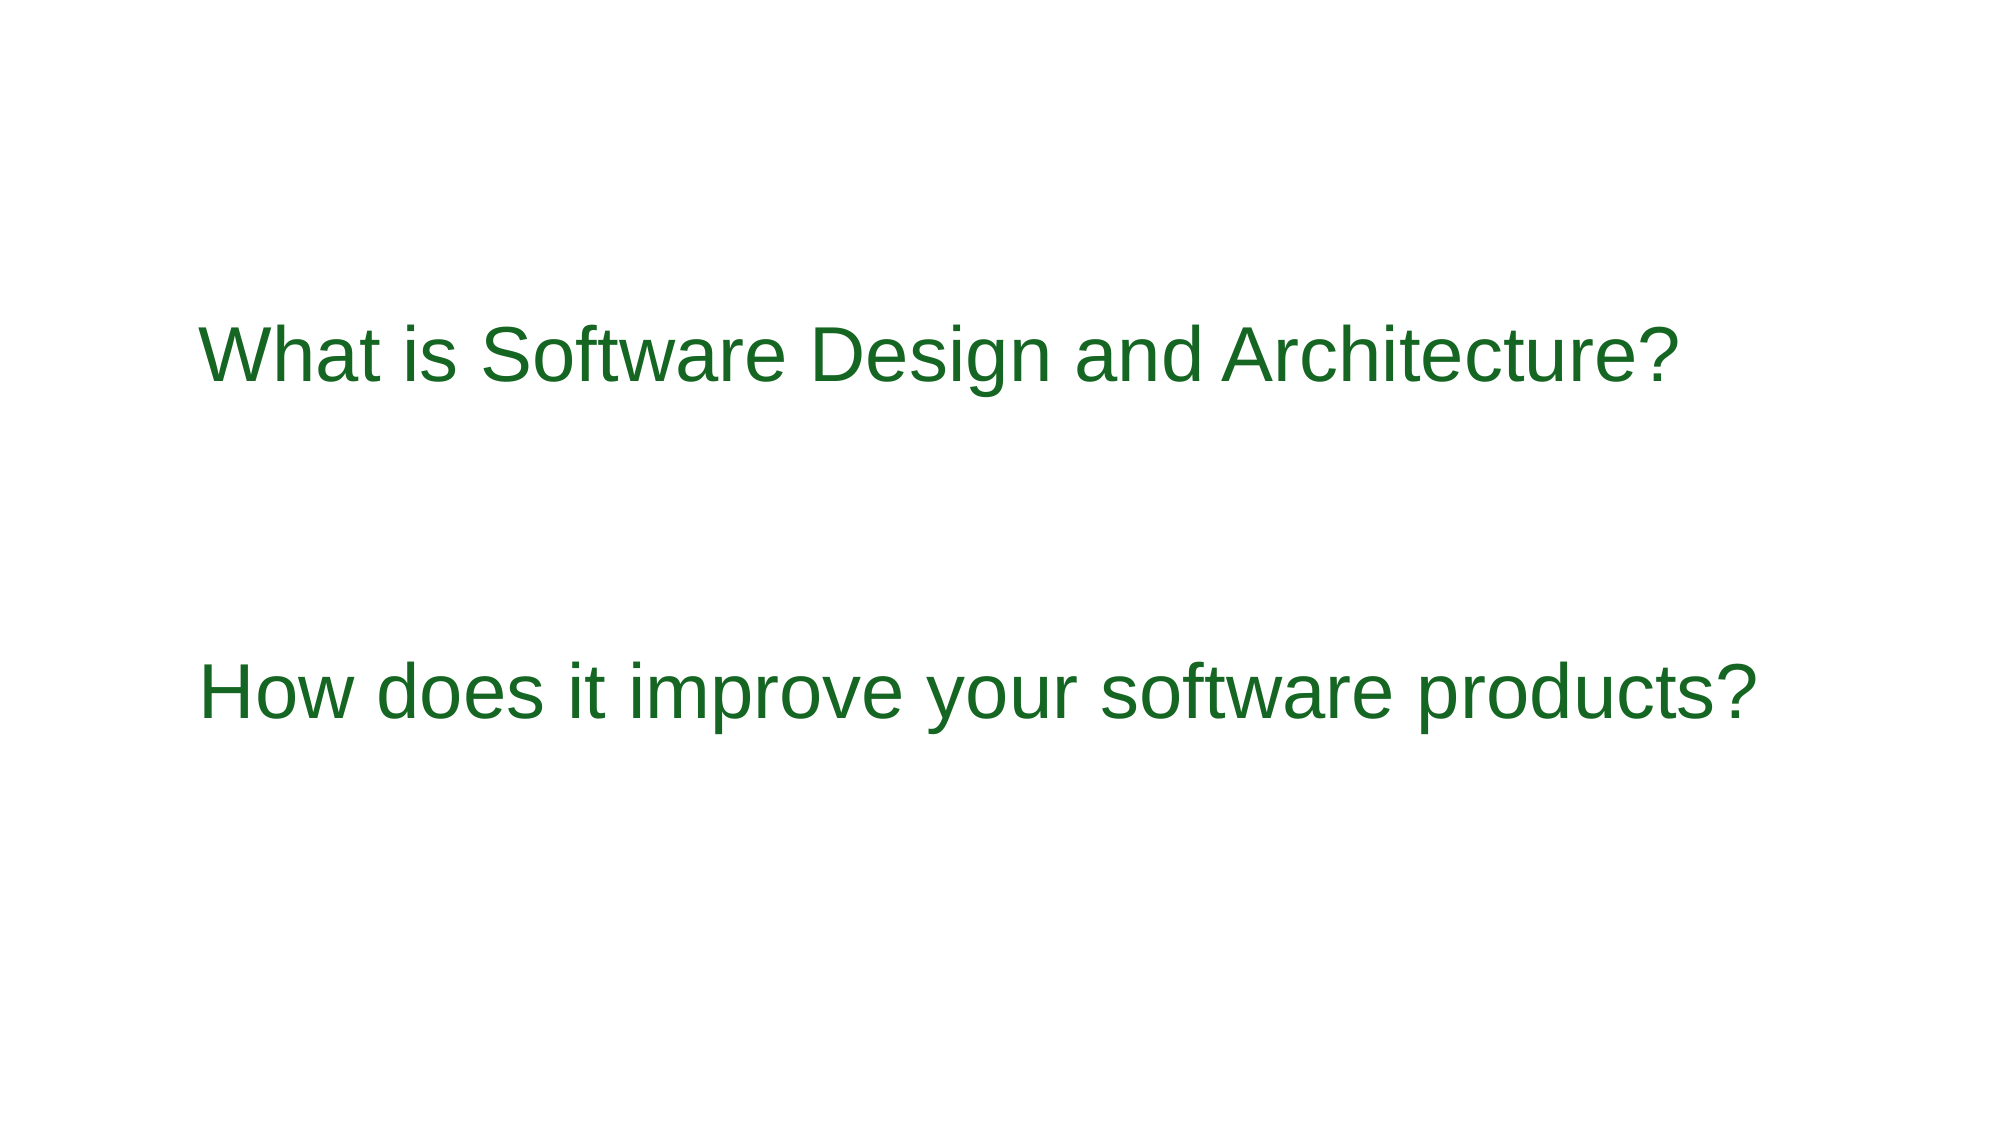

# What is Software Design and Architecture? How does it improve your software products?